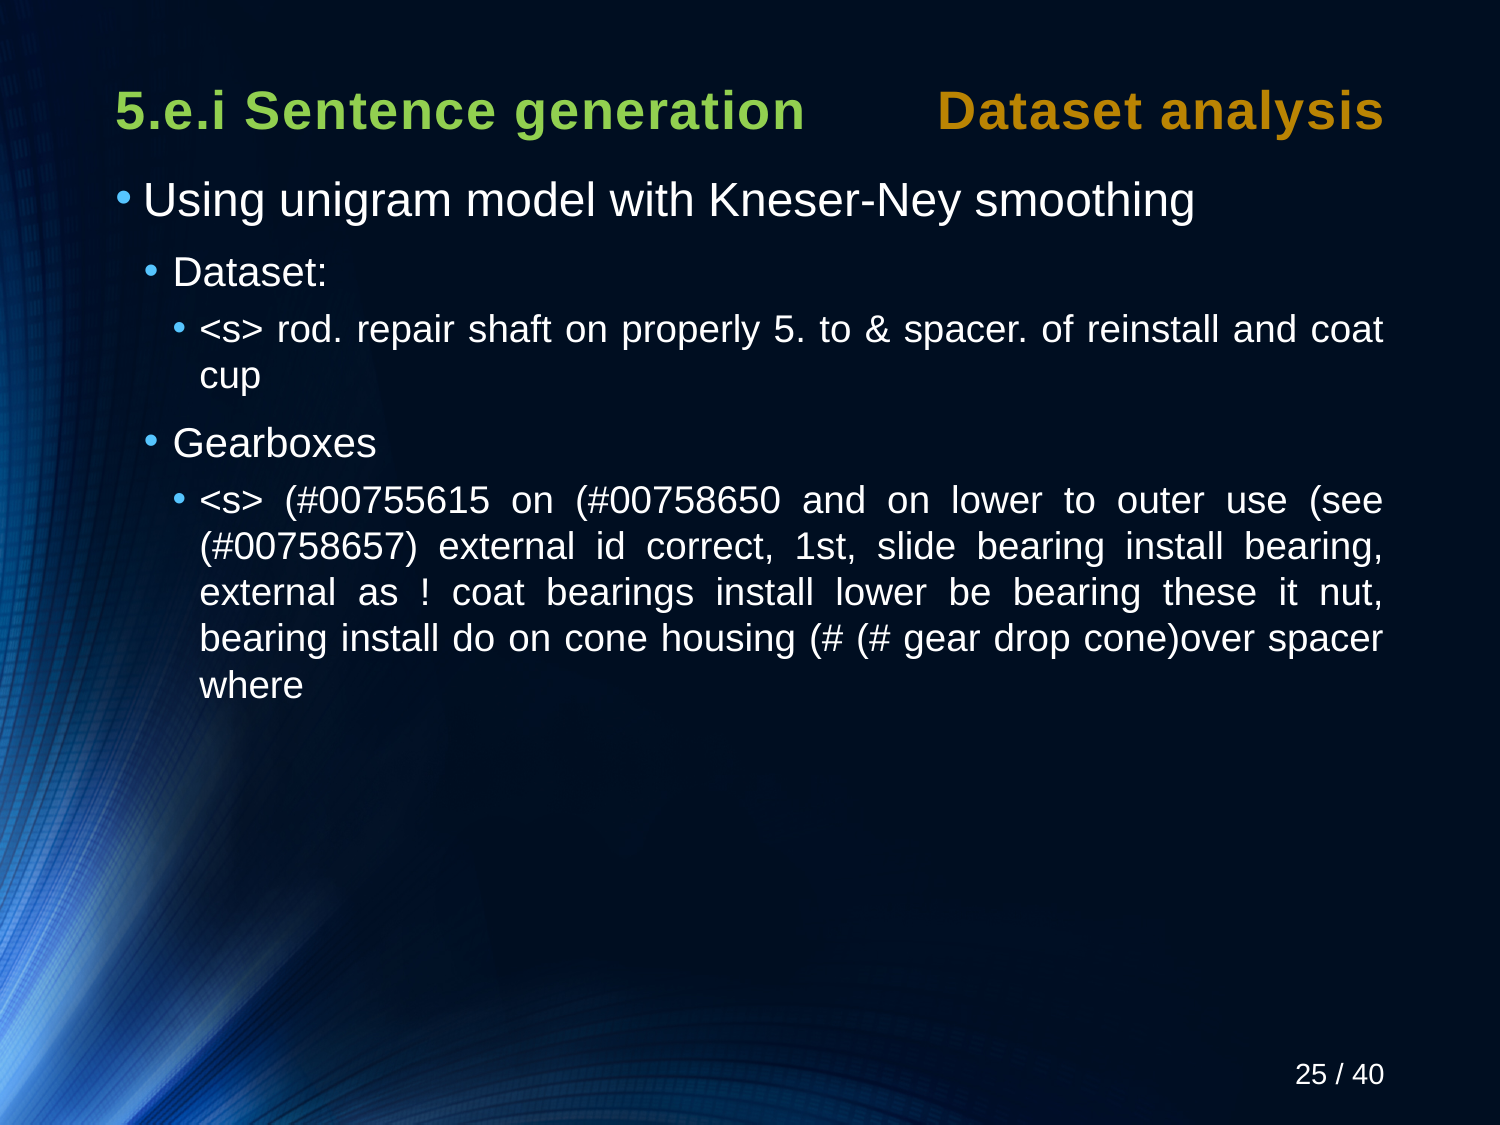

# 5.e.i Sentence generation
Dataset analysis
Using unigram model with Kneser-Ney smoothing
Dataset:
<s> rod. repair shaft on properly 5. to & spacer. of reinstall and coat cup
Gearboxes
<s> (#00755615 on (#00758650 and on lower to outer use (see (#00758657) external id correct, 1st, slide bearing install bearing, external as ! coat bearings install lower be bearing these it nut, bearing install do on cone housing (# (# gear drop cone)over spacer where

25 / 40